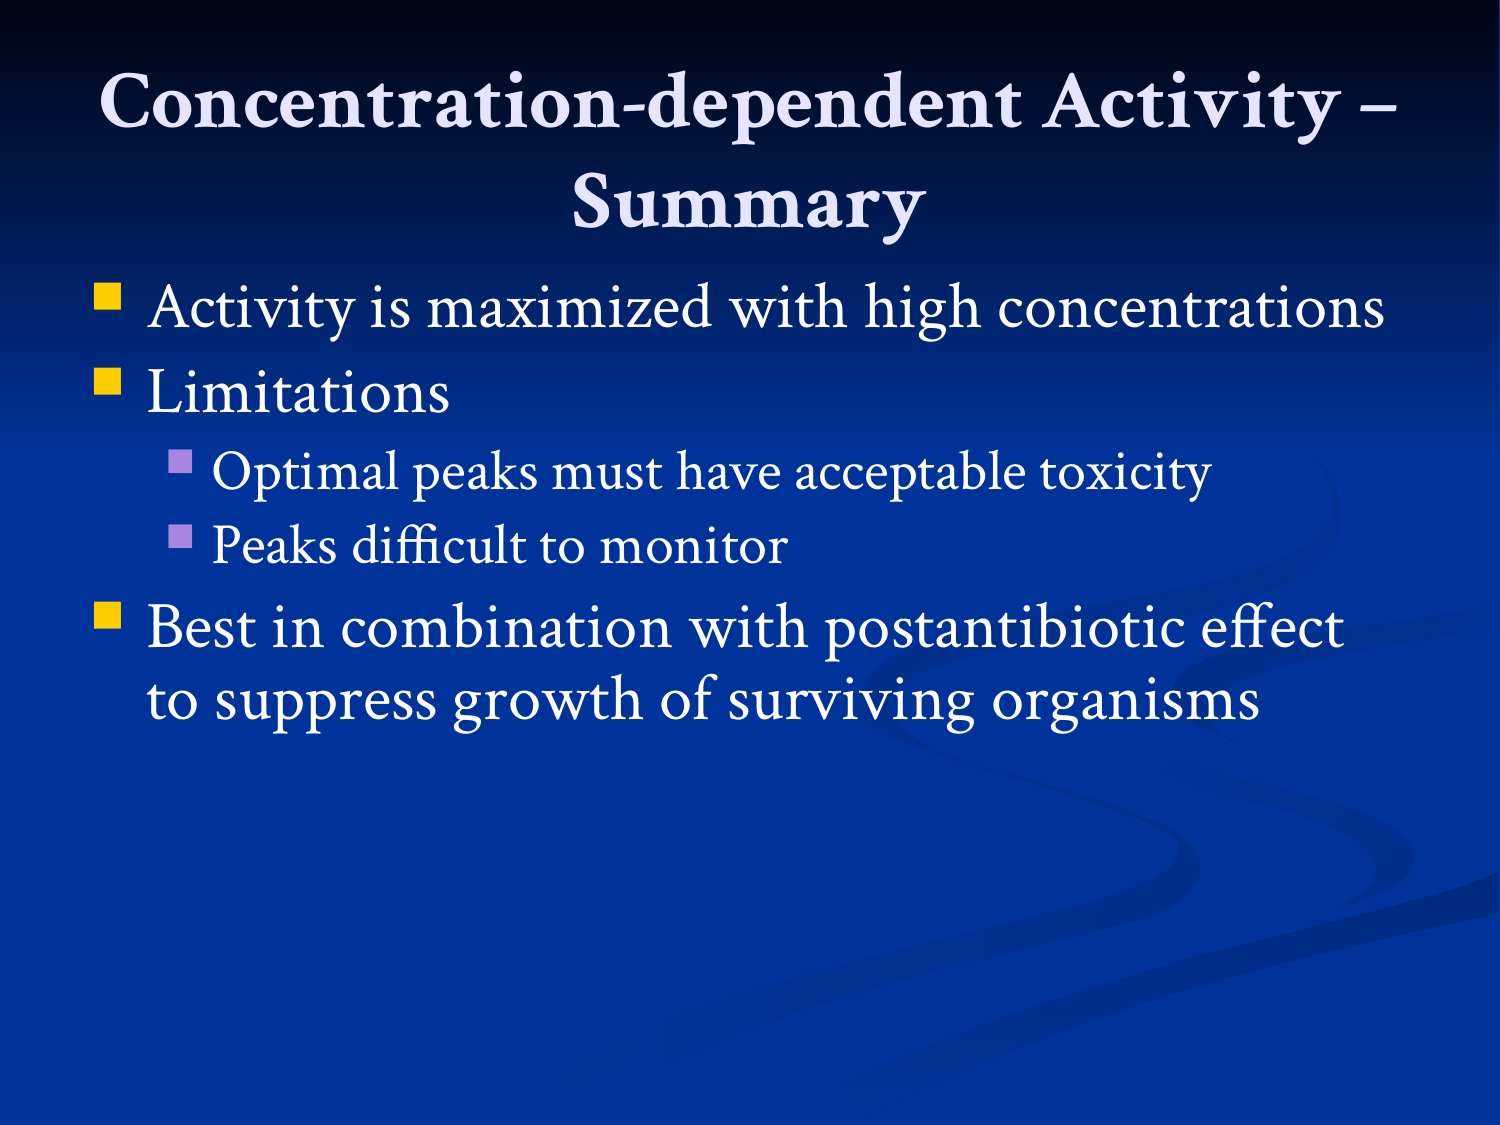

# Concentration-dependent Activity – Summary
Activity is maximized with high concentrations
Limitations
Optimal peaks must have acceptable toxicity
Peaks difficult to monitor
Best in combination with postantibiotic effect to suppress growth of surviving organisms